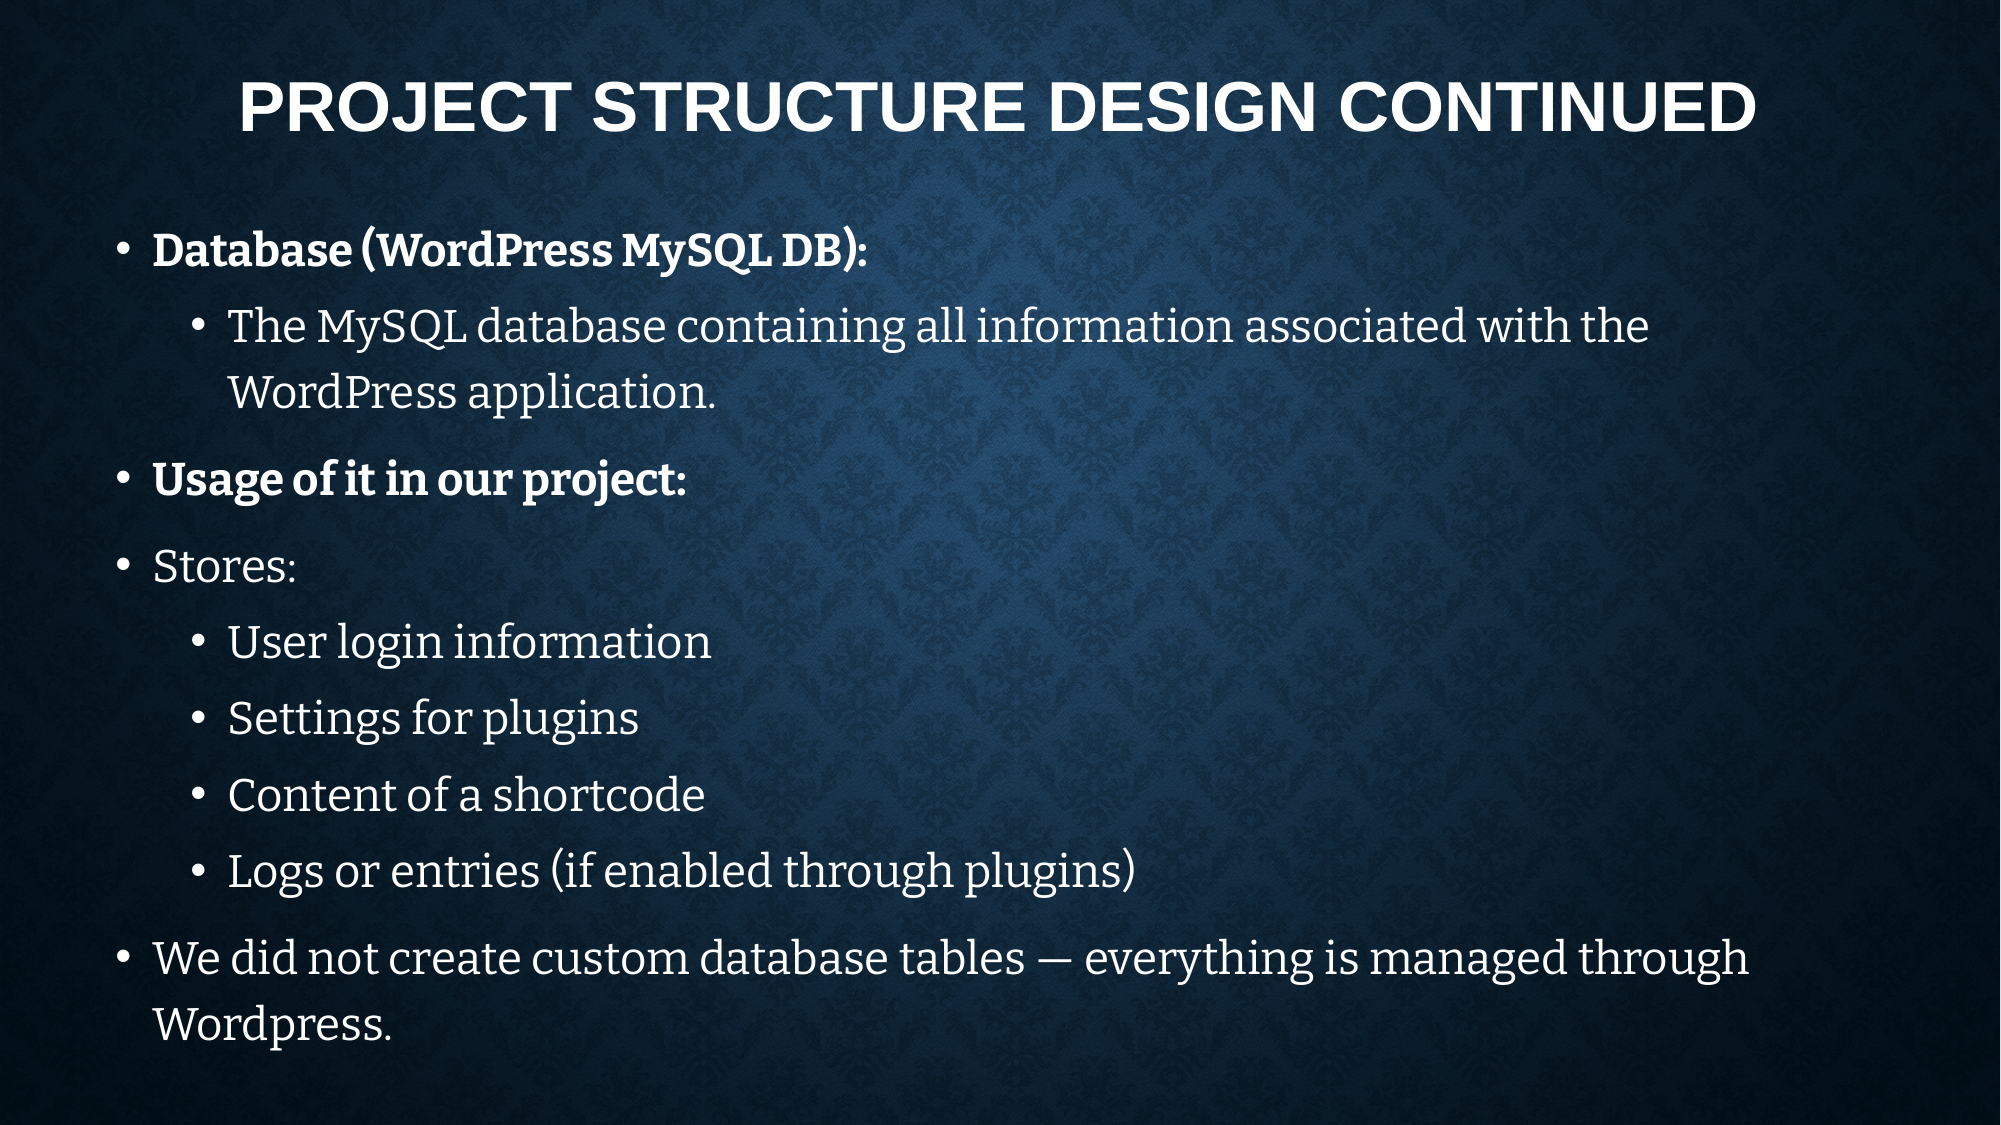

# Project Structure Design Continued
Database (WordPress MySQL DB):
The MySQL database containing all information associated with the WordPress application.
Usage of it in our project:
Stores:
User login information
Settings for plugins
Content of a shortcode
Logs or entries (if enabled through plugins)
We did not create custom database tables — everything is managed through Wordpress.